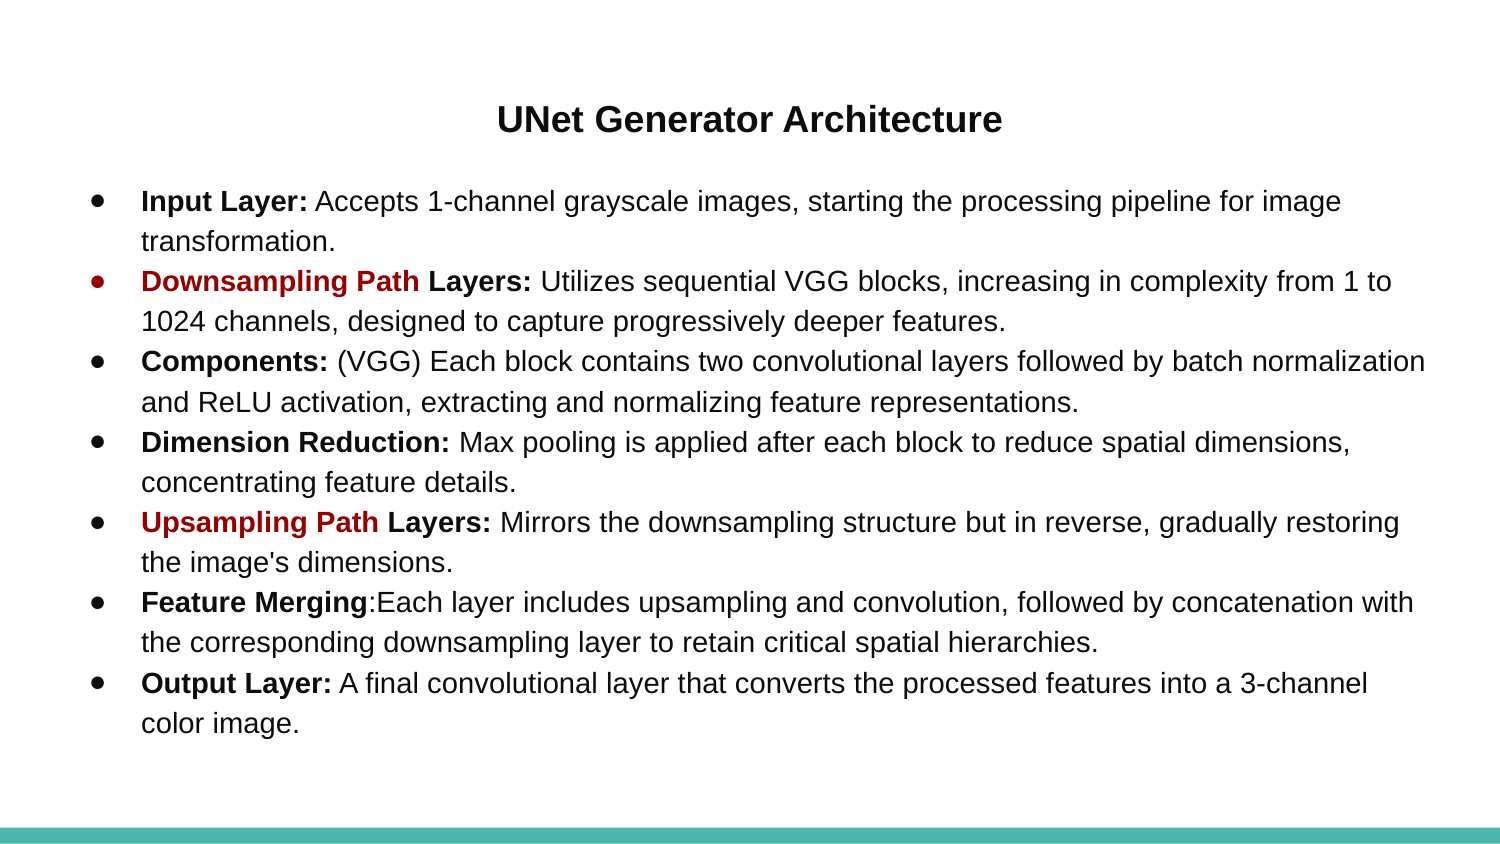

# UNet Generator Architecture
Input Layer: Accepts 1-channel grayscale images, starting the processing pipeline for image transformation.
Downsampling Path Layers: Utilizes sequential VGG blocks, increasing in complexity from 1 to 1024 channels, designed to capture progressively deeper features.
Components: (VGG) Each block contains two convolutional layers followed by batch normalization and ReLU activation, extracting and normalizing feature representations.
Dimension Reduction: Max pooling is applied after each block to reduce spatial dimensions, concentrating feature details.
Upsampling Path Layers: Mirrors the downsampling structure but in reverse, gradually restoring the image's dimensions.
Feature Merging:Each layer includes upsampling and convolution, followed by concatenation with the corresponding downsampling layer to retain critical spatial hierarchies.
Output Layer: A final convolutional layer that converts the processed features into a 3-channel color image.